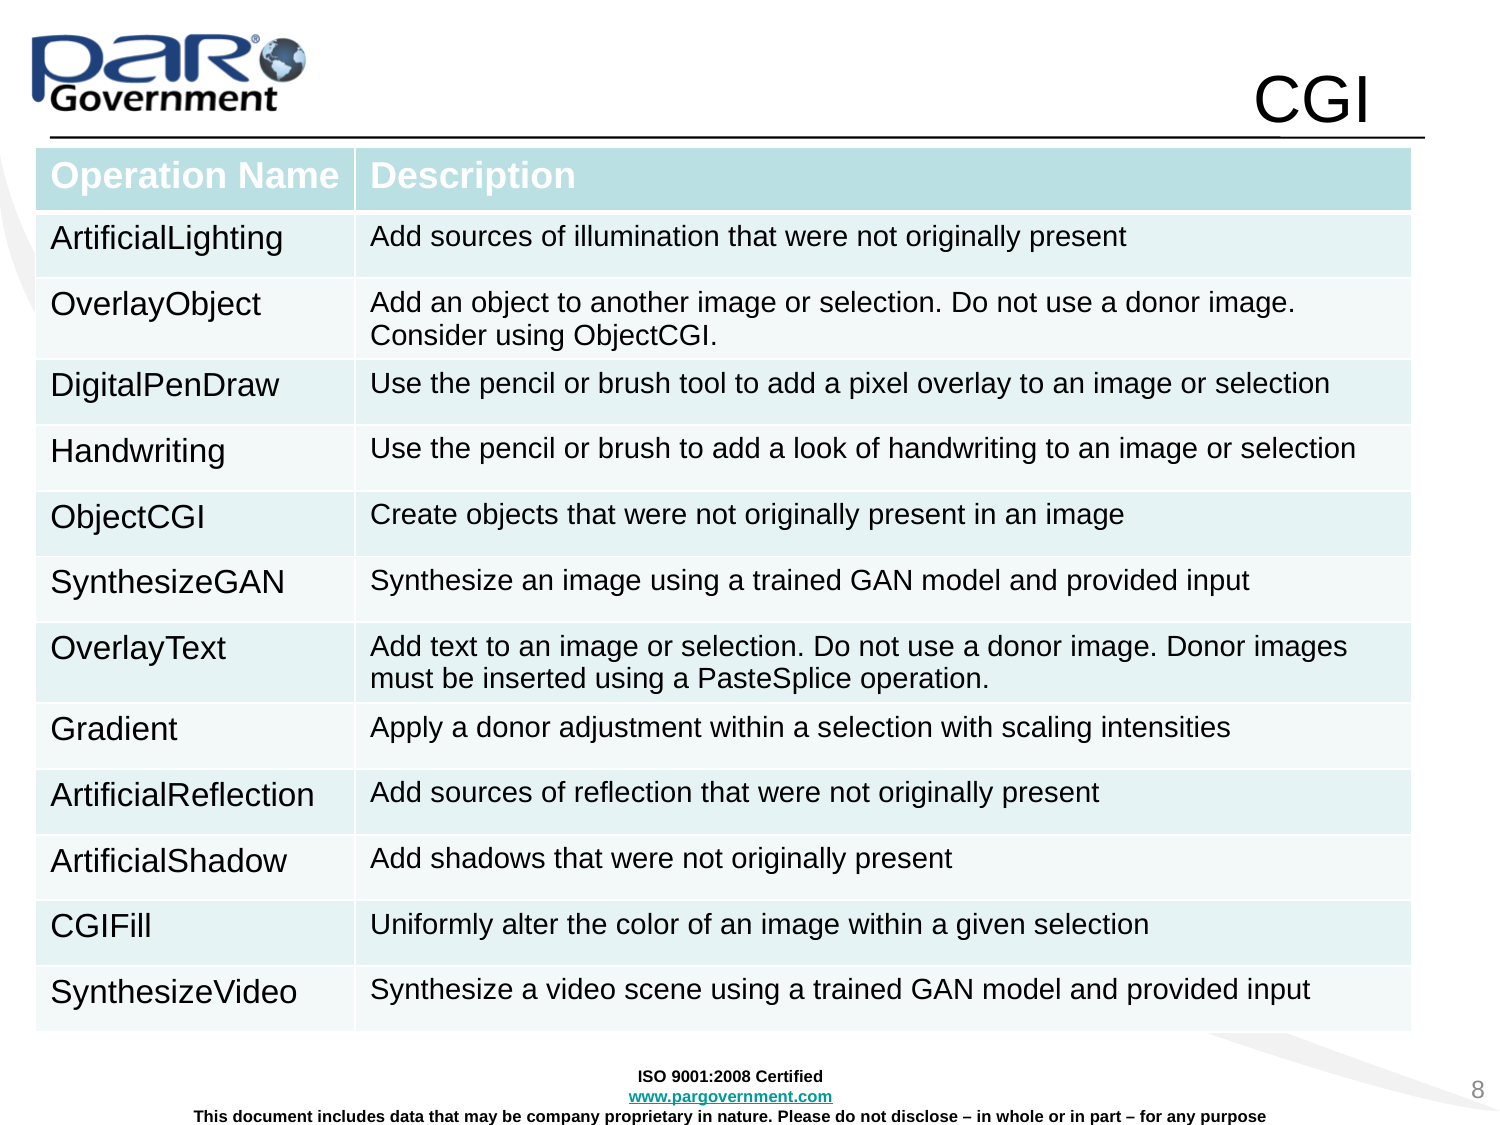

# CGI
| Operation Name | Description |
| --- | --- |
| ArtificialLighting | Add sources of illumination that were not originally present |
| OverlayObject | Add an object to another image or selection. Do not use a donor image. Consider using ObjectCGI. |
| DigitalPenDraw | Use the pencil or brush tool to add a pixel overlay to an image or selection |
| Handwriting | Use the pencil or brush to add a look of handwriting to an image or selection |
| ObjectCGI | Create objects that were not originally present in an image |
| SynthesizeGAN | Synthesize an image using a trained GAN model and provided input |
| OverlayText | Add text to an image or selection. Do not use a donor image. Donor images must be inserted using a PasteSplice operation. |
| Gradient | Apply a donor adjustment within a selection with scaling intensities |
| ArtificialReflection | Add sources of reflection that were not originally present |
| ArtificialShadow | Add shadows that were not originally present |
| CGIFill | Uniformly alter the color of an image within a given selection |
| SynthesizeVideo | Synthesize a video scene using a trained GAN model and provided input |
8